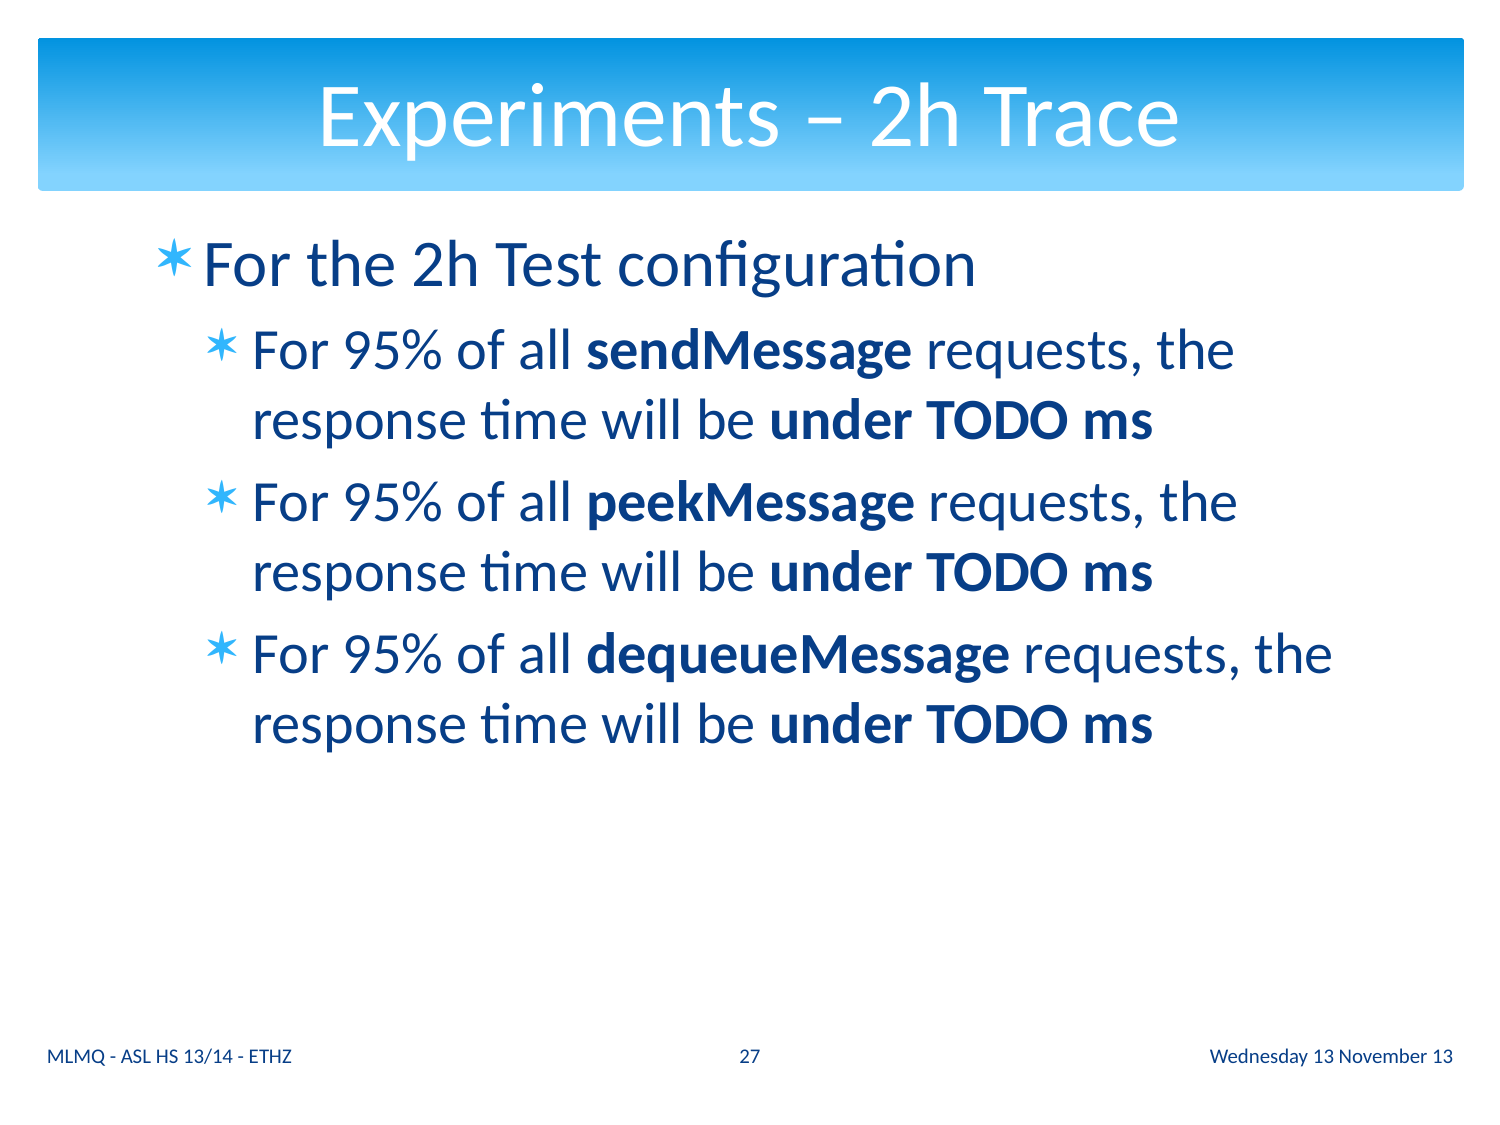

# Experiments – 2h Trace
For the 2h Test configuration
For 95% of all sendMessage requests, the response time will be under TODO ms
For 95% of all peekMessage requests, the response time will be under TODO ms
For 95% of all dequeueMessage requests, the response time will be under TODO ms

27
MLMQ - ASL HS 13/14 - ETHZ
Wednesday 13 November 13